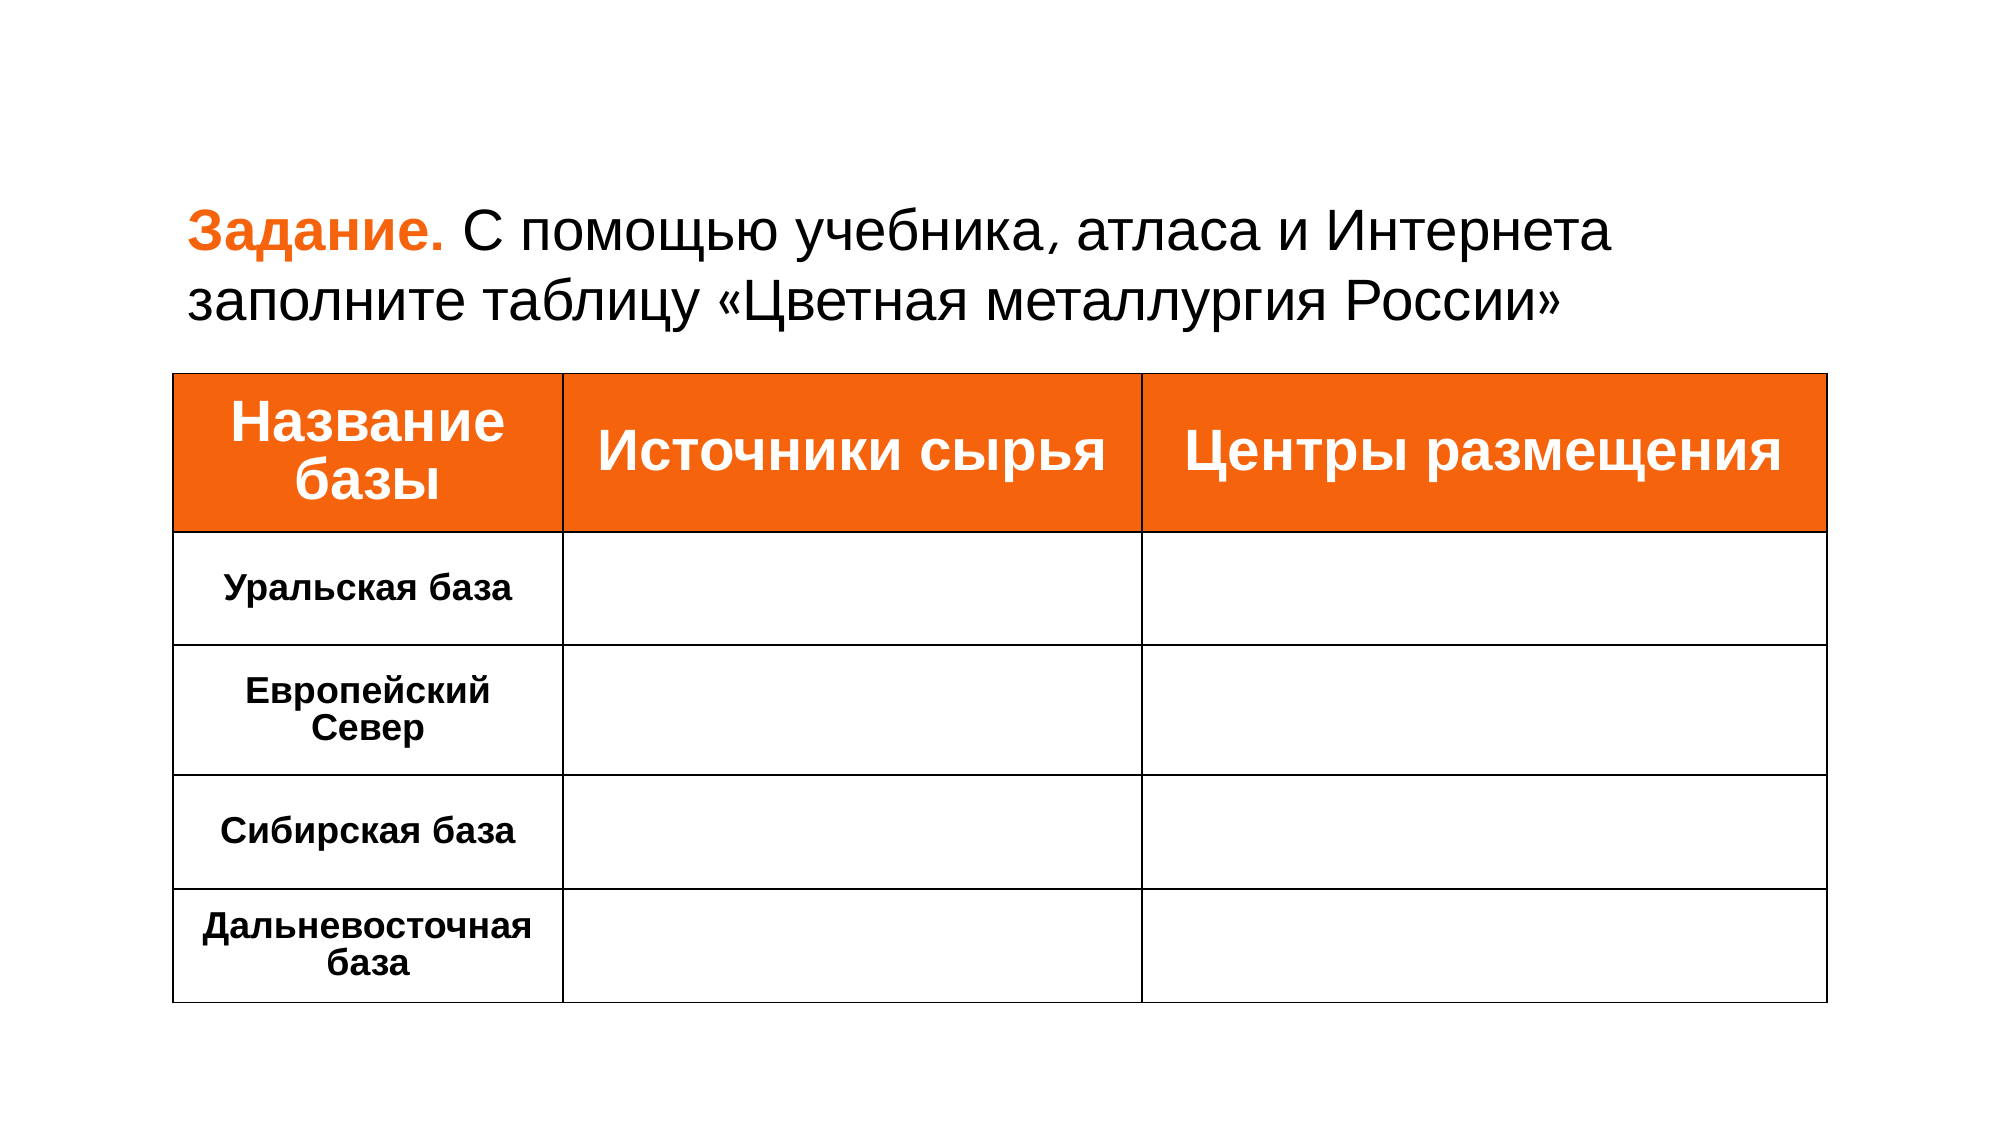

Задание. С помощью учебника, атласа и Интернета заполните таблицу «Цветная металлургия России»
| Название базы | Источники сырья | Центры размещения |
| --- | --- | --- |
| Уральская база |  |  |
| Европейский Север |  |  |
| Сибирская база |  |  |
| Дальневосточная база |  |  |